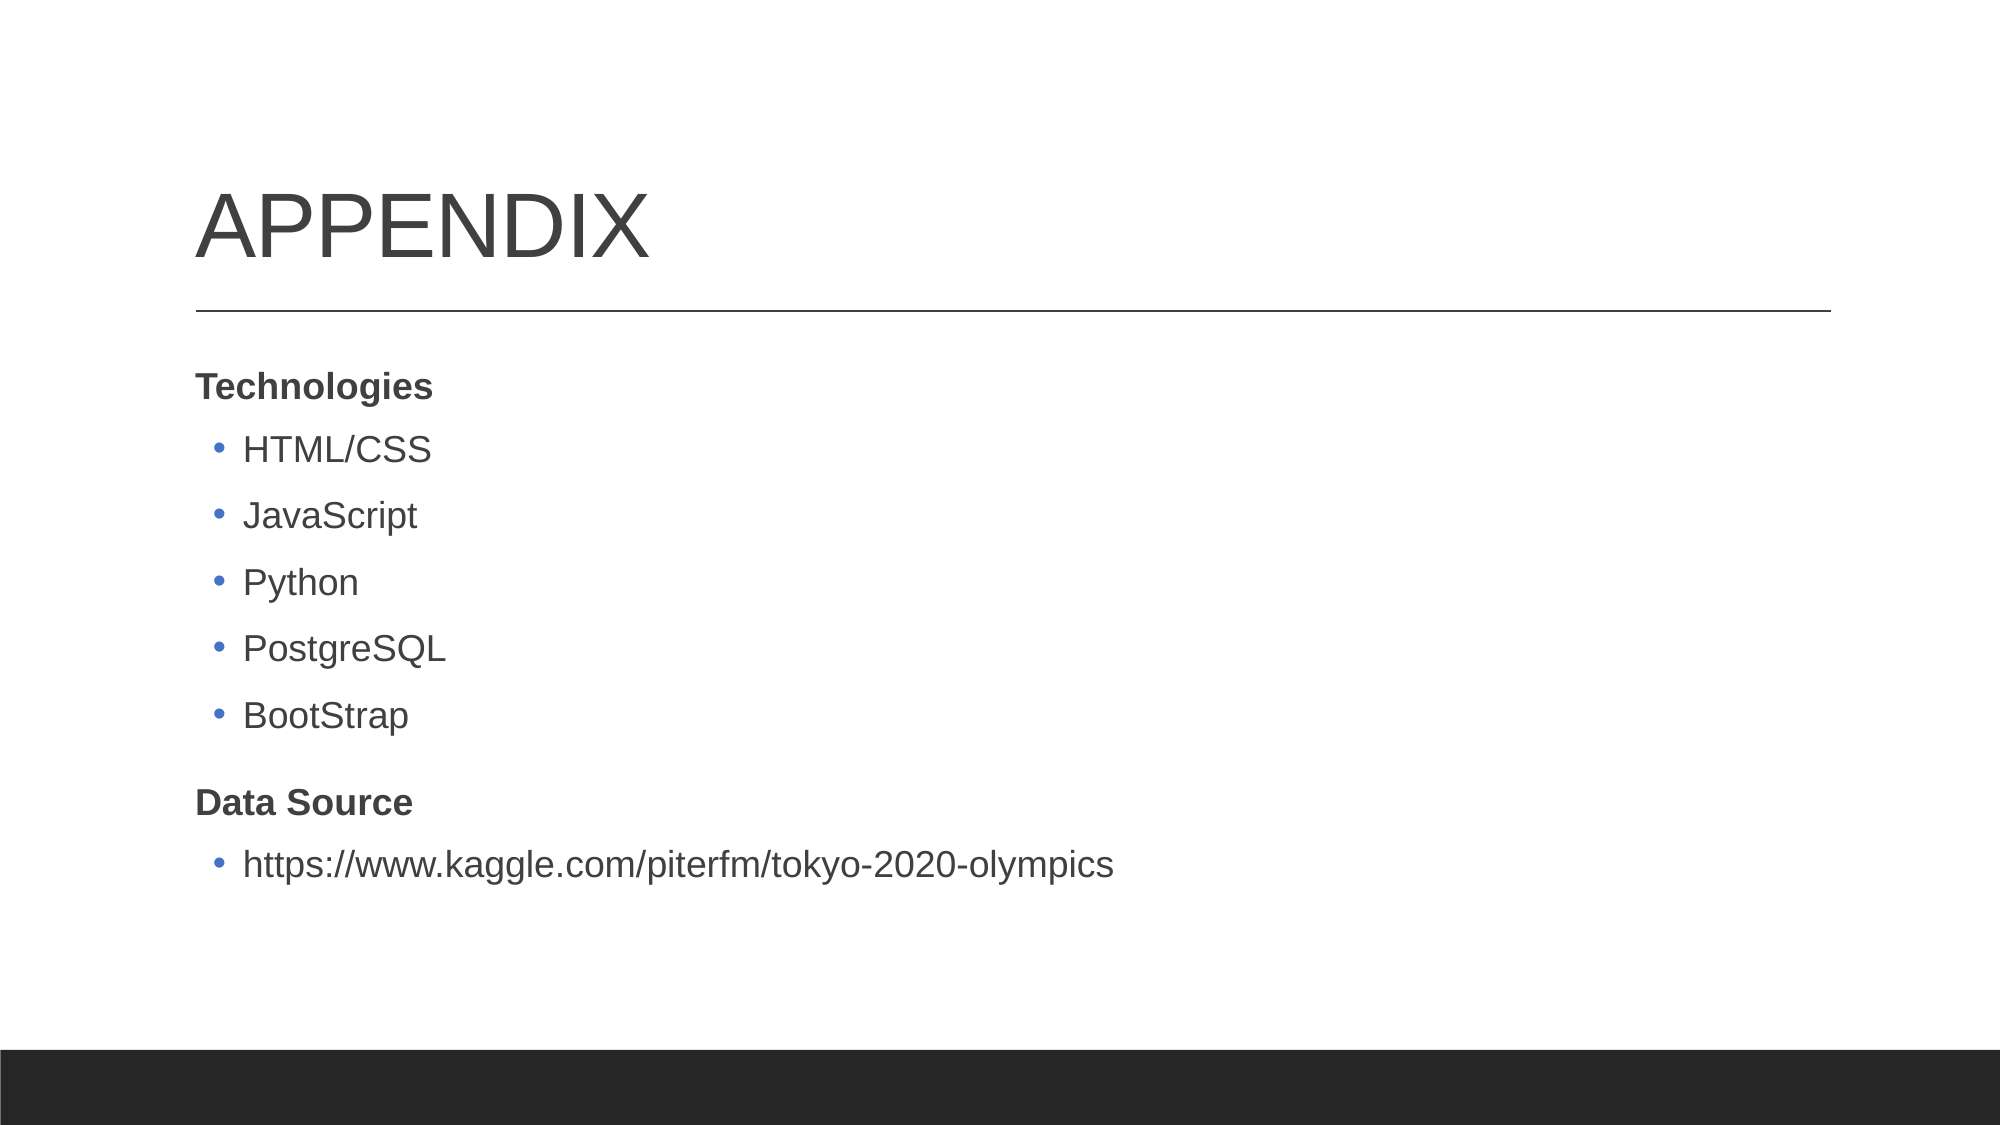

# APPENDIX
Technologies
HTML/CSS
JavaScript
Python
PostgreSQL
BootStrap
Data Source
https://www.kaggle.com/piterfm/tokyo-2020-olympics